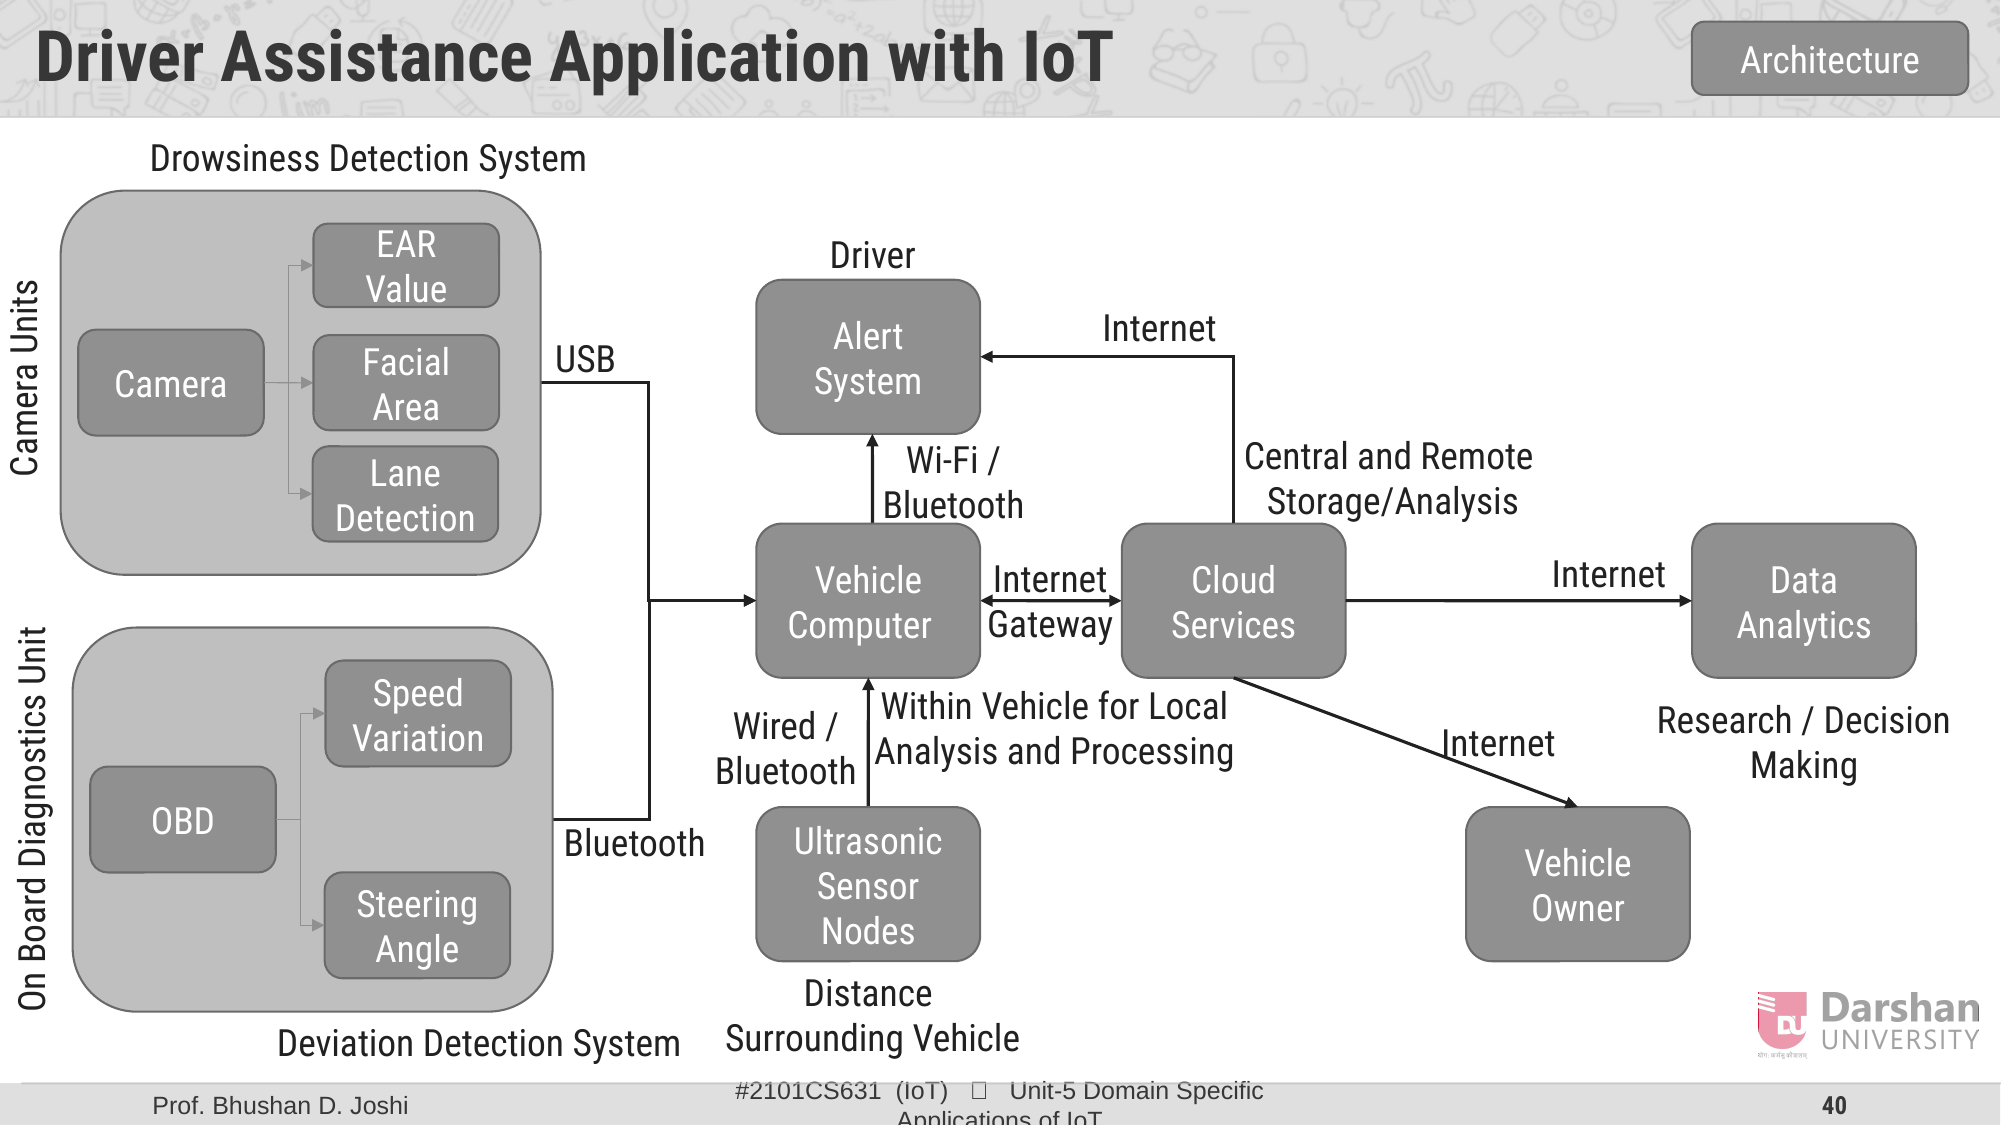

Driver Assistance Application with IoT
Architecture
Drowsiness Detection System

EAR Value

Camera

Lane Detection
Facial Area

Camera Units

Driver
Alert System
Wi-Fi / Bluetooth

Internet

USB

Vehicle Computer
Within Vehicle for Local Analysis and Processing
Central and Remote
Storage/Analysis
Cloud Services
Internet Gateway

Data Analytics
Research / Decision Making
Internet

Speed
Variation

OBD

Steering Angle
On Board Diagnostics Unit
Deviation Detection System

Bluetooth

Wired / Bluetooth
Ultrasonic Sensor Nodes
Distance
Surrounding Vehicle

Internet
Vehicle Owner